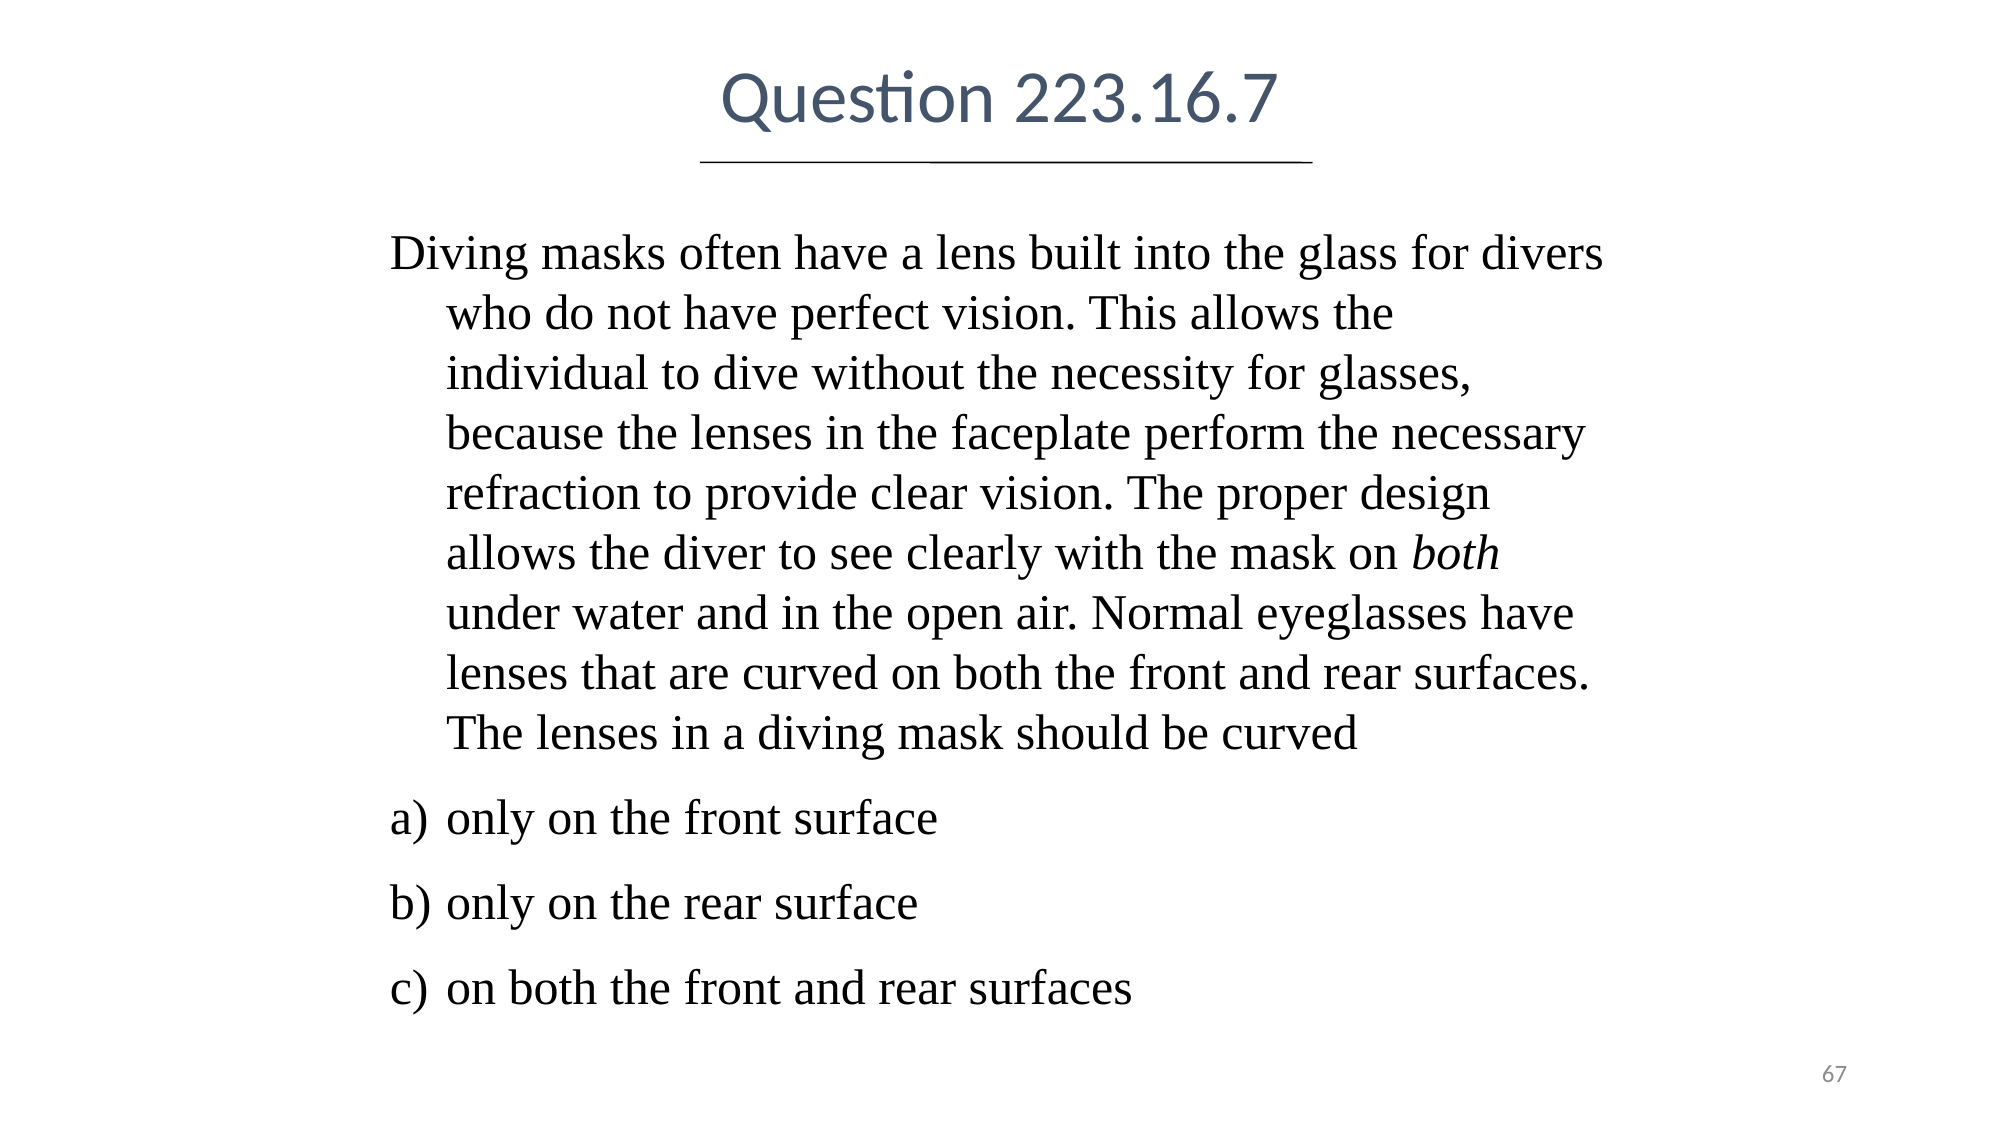

Question 223.16.7

Diving masks often have a lens built into the glass for divers who do not have perfect vision. This allows the individual to dive without the necessity for glasses, because the lenses in the faceplate perform the necessary refraction to provide clear vision. The proper design allows the diver to see clearly with the mask on both under water and in the open air. Normal eyeglasses have lenses that are curved on both the front and rear surfaces. The lenses in a diving mask should be curved
only on the front surface
only on the rear surface
on both the front and rear surfaces
67